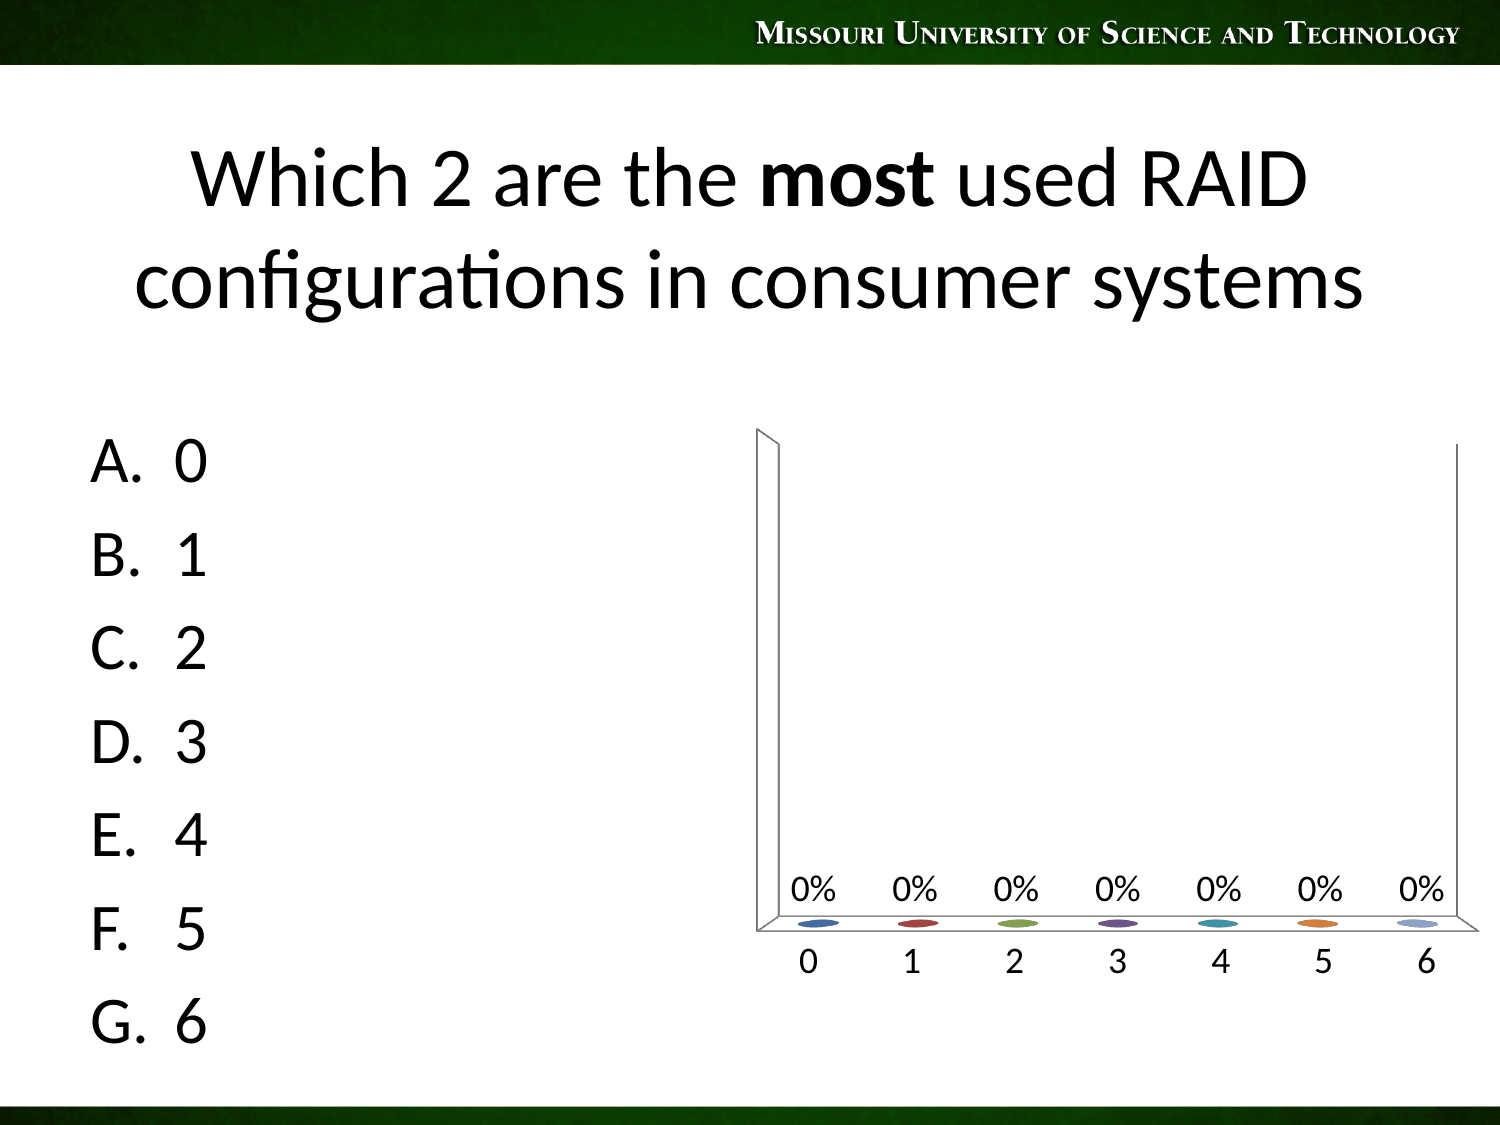

# Which 2 are the most used RAID configurations in consumer systems

[unsupported chart]

0
1
2
3
4
5
6